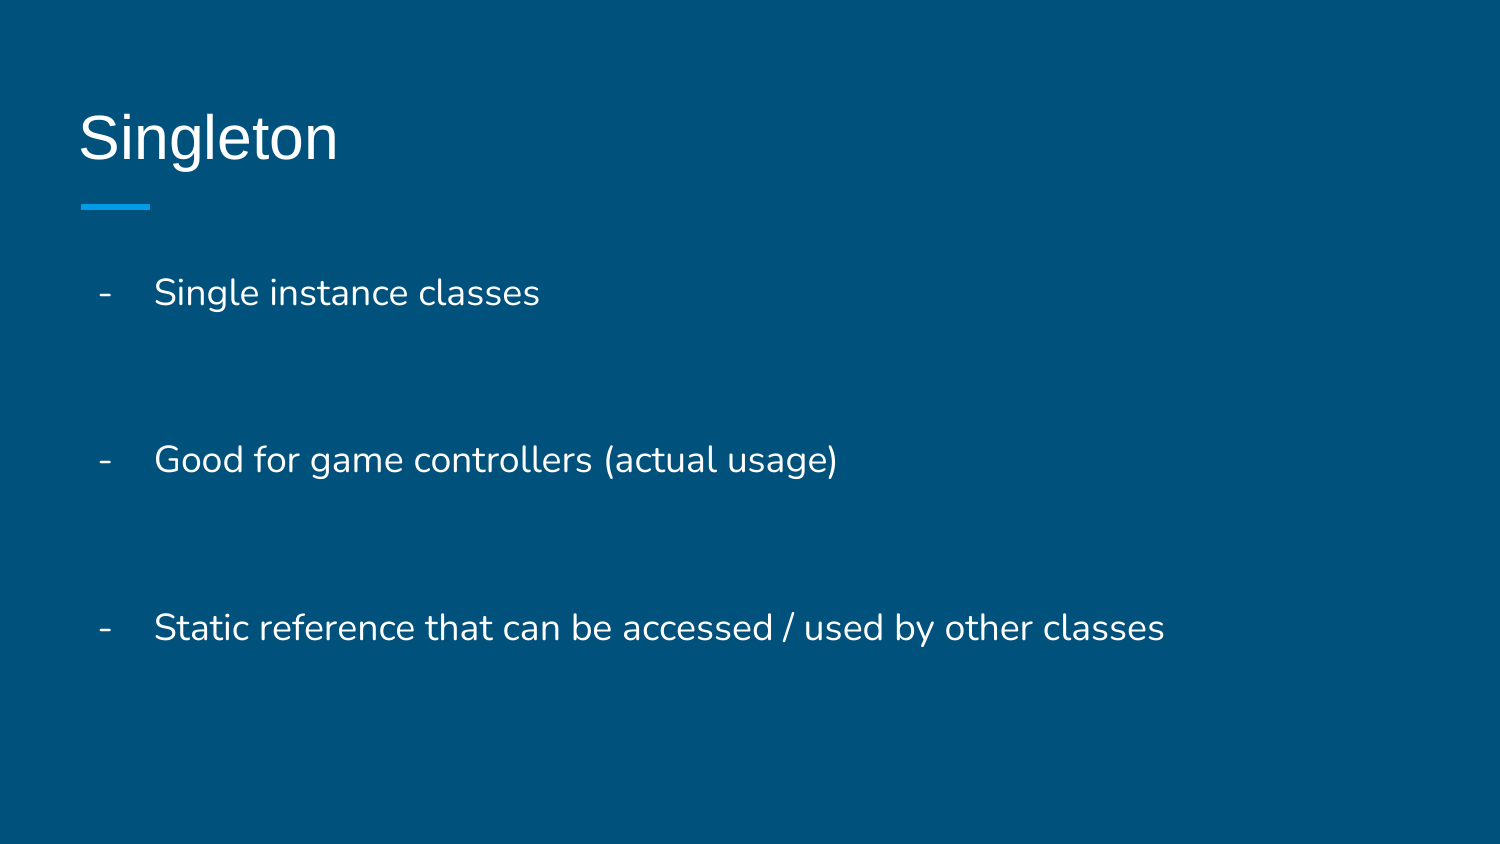

# Singleton
Single instance classes

Good for game controllers (actual usage)

Static reference that can be accessed / used by other classes